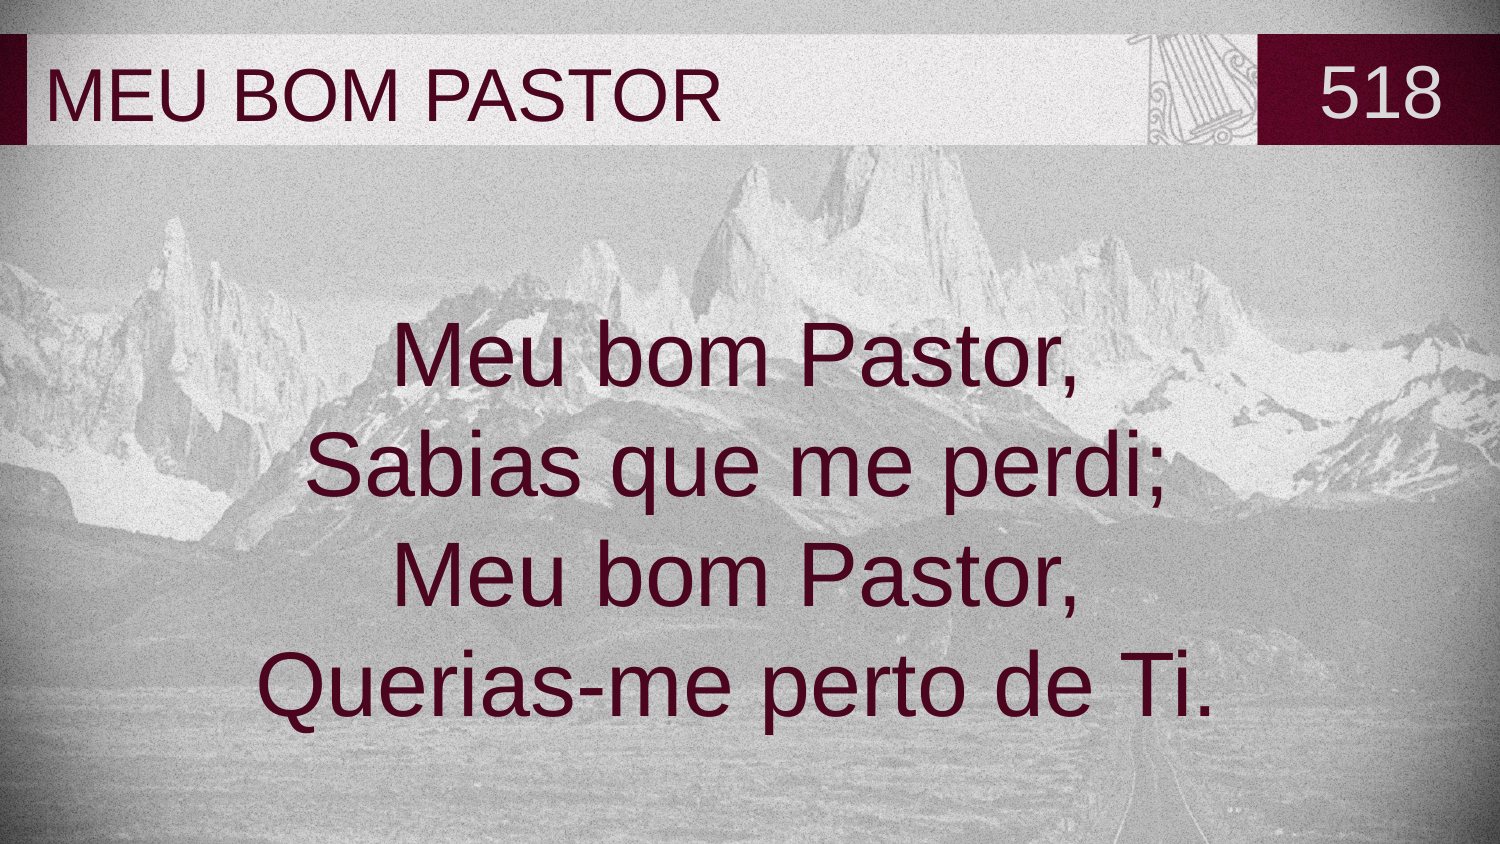

# MEU BOM PASTOR
518
Meu bom Pastor,
Sabias que me perdi;
Meu bom Pastor,
Querias-me perto de Ti.